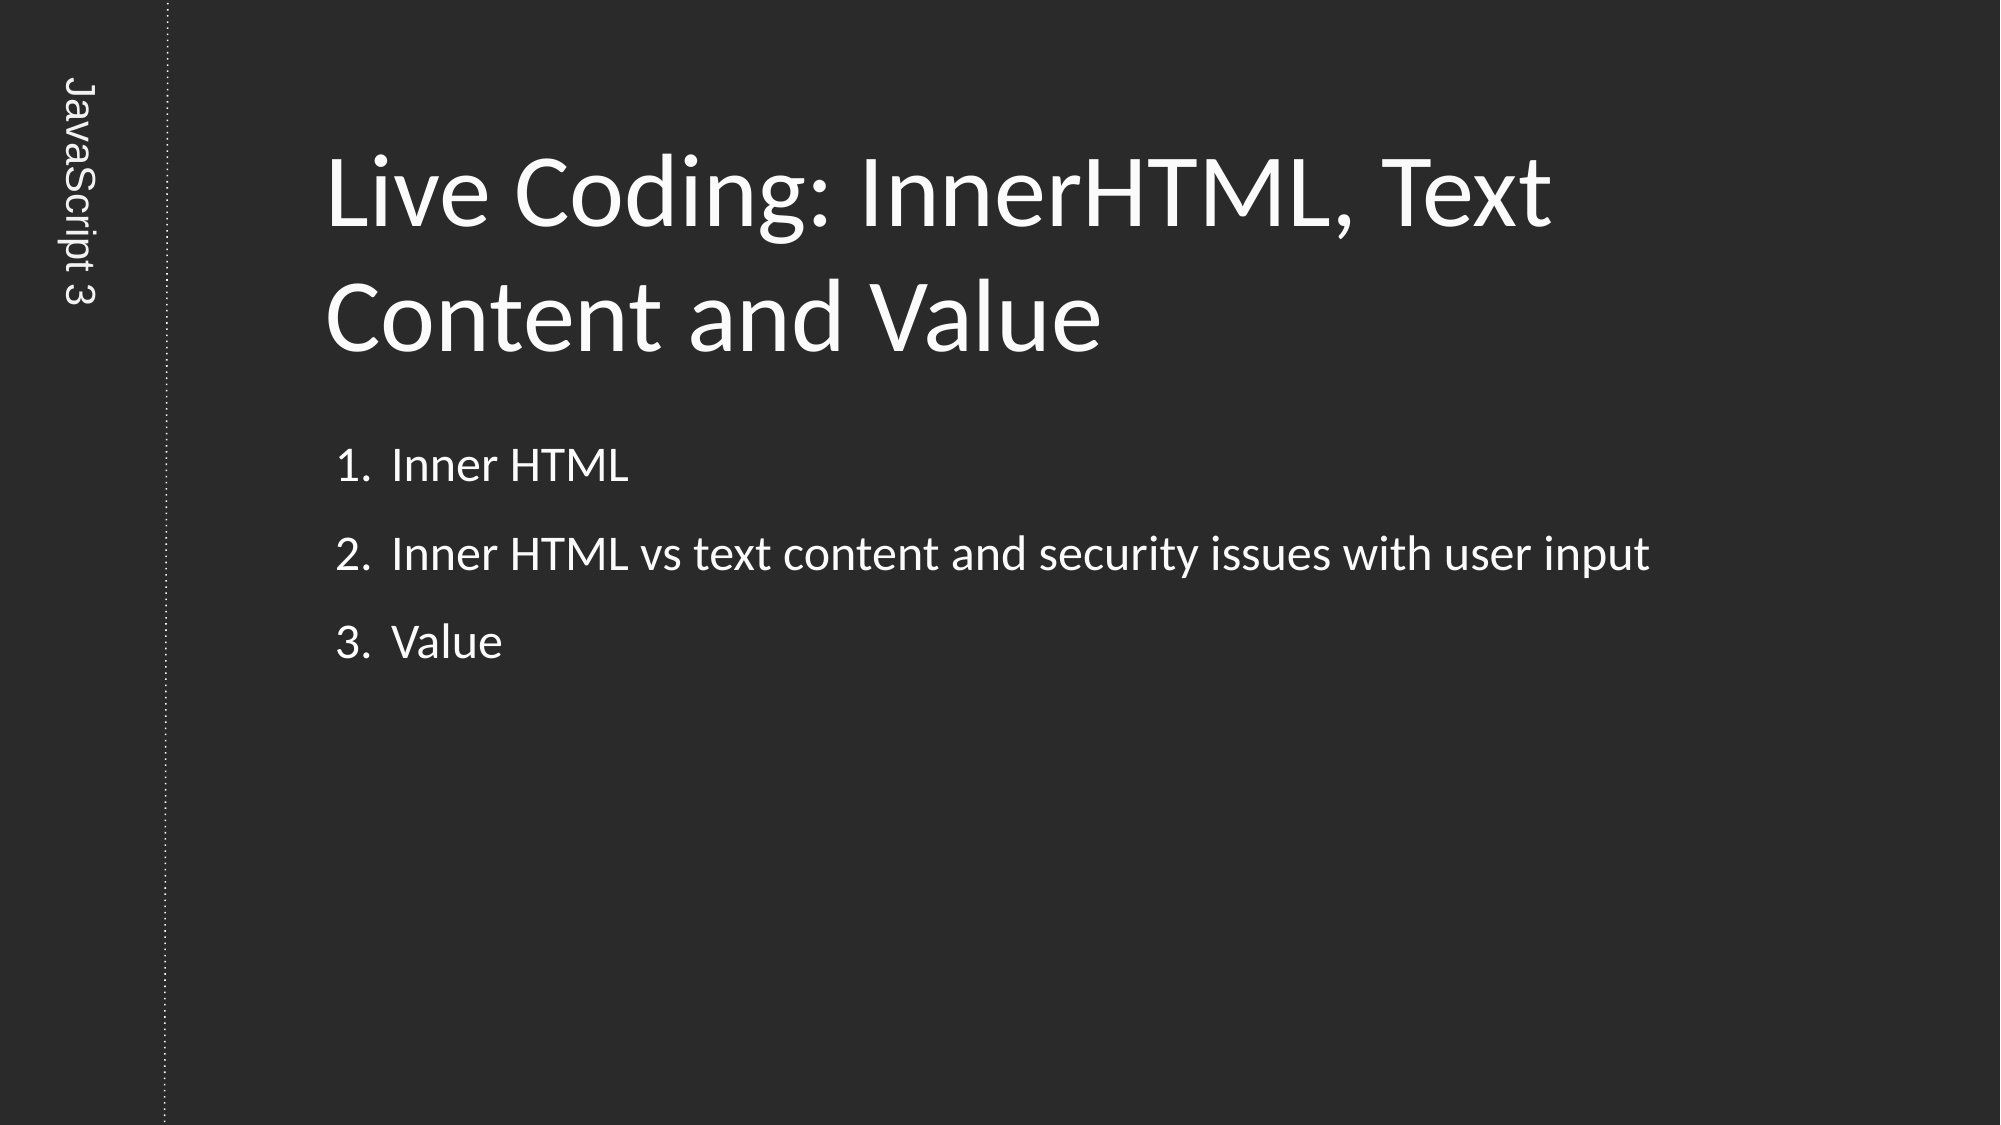

# Live Coding: InnerHTML, Text Content and Value

Inner HTML
Inner HTML vs text content and security issues with user input
Value